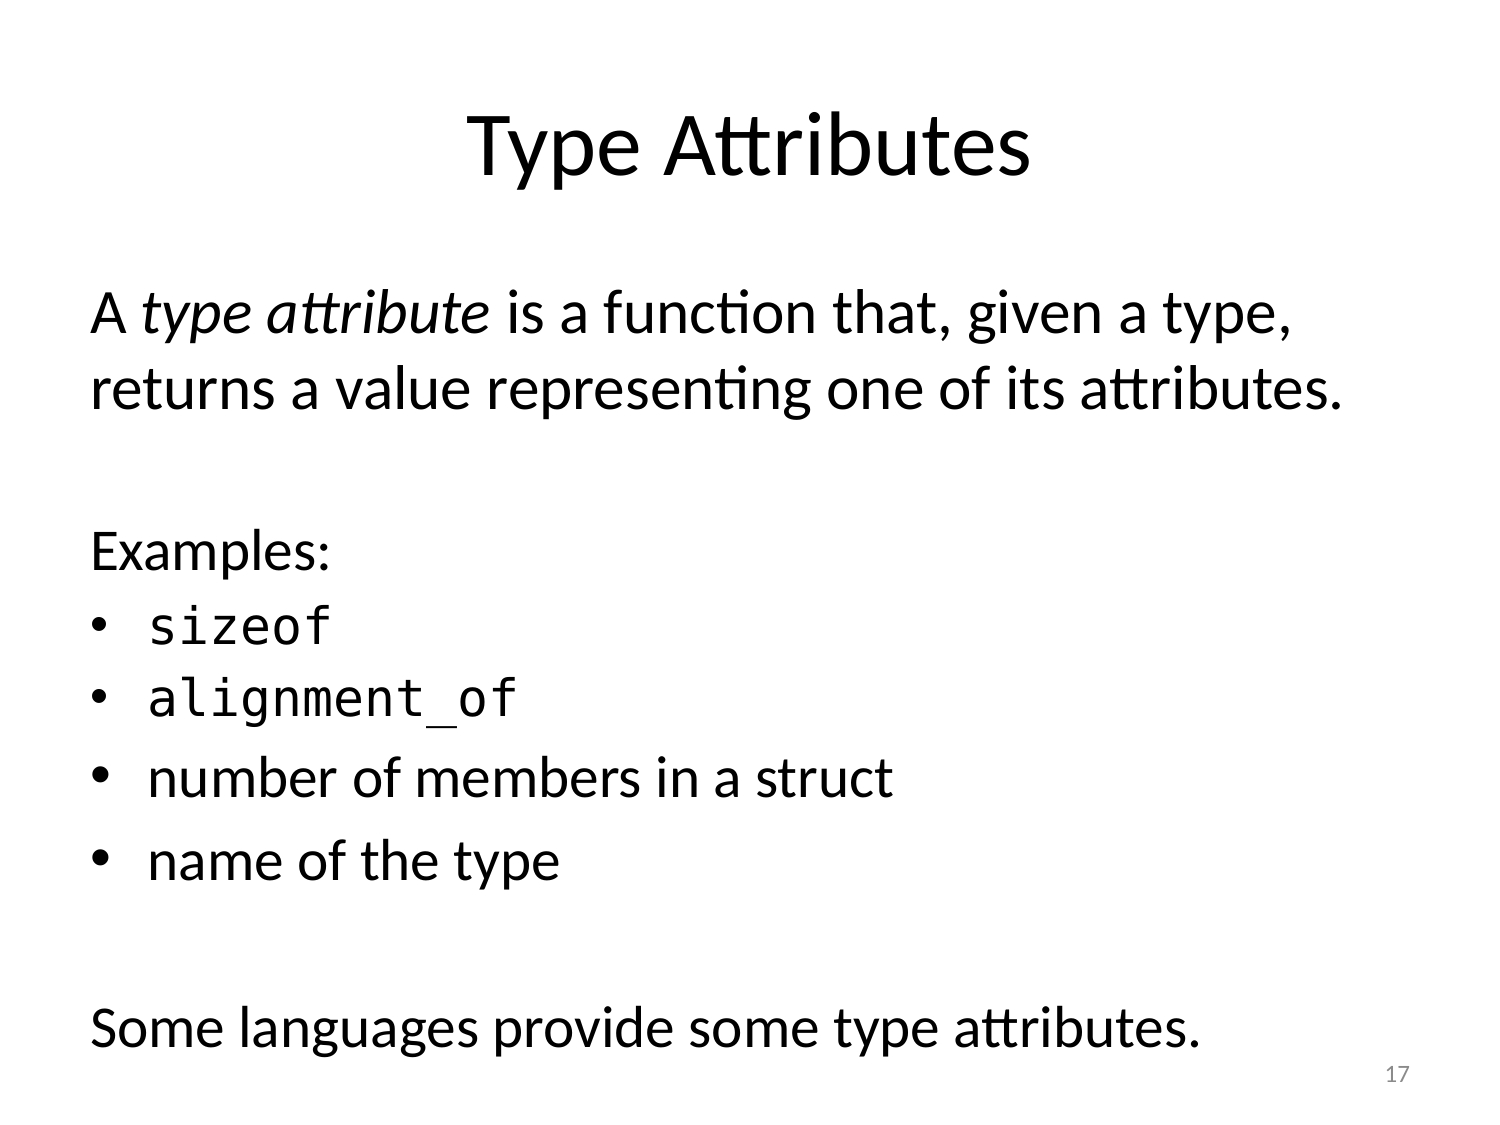

# Type Attributes
A type attribute is a function that, given a type, returns a value representing one of its attributes.

Examples:
sizeof
alignment_of
number of members in a struct
name of the type

Some languages provide some type attributes.
17